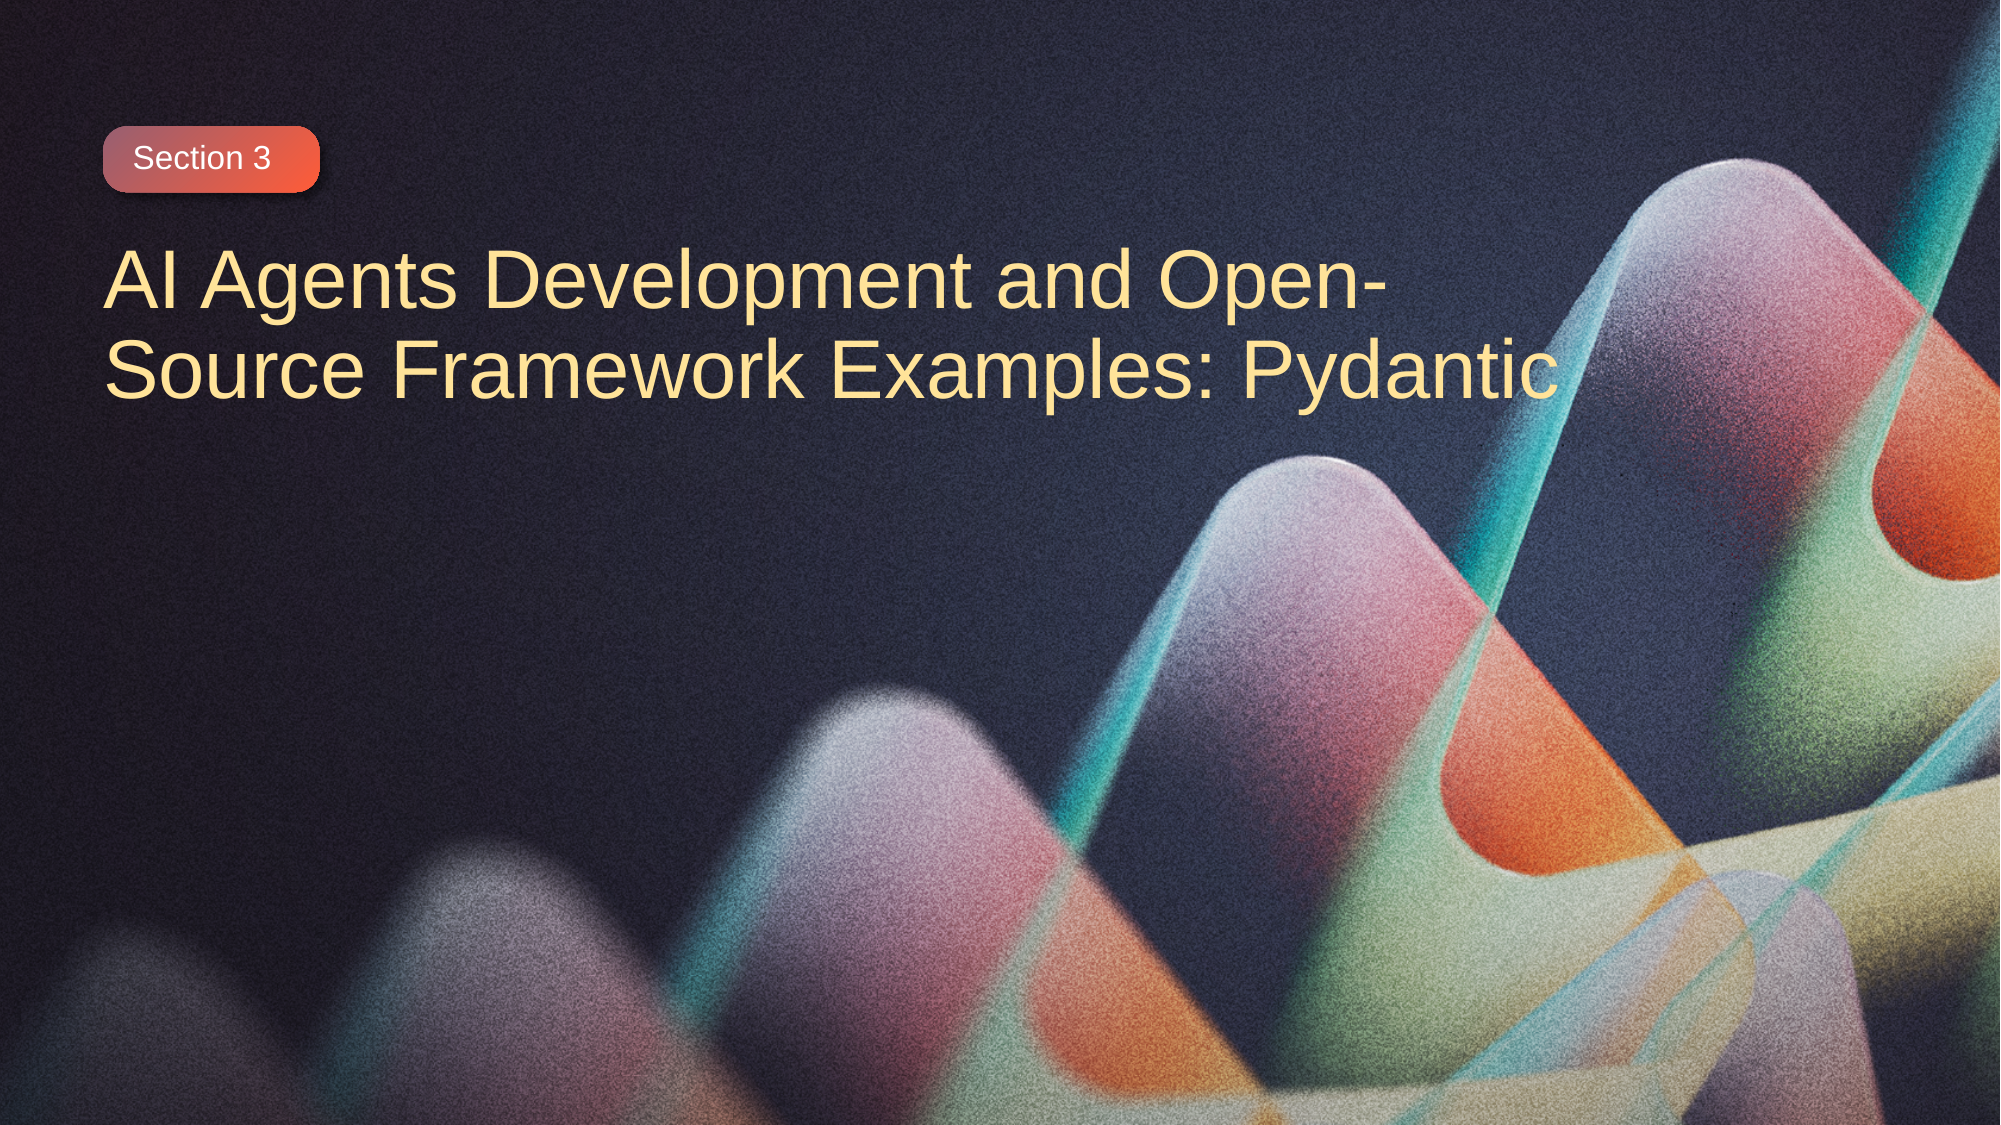

Section 3
AI Agents Development and Open-Source Framework Examples: Pydantic